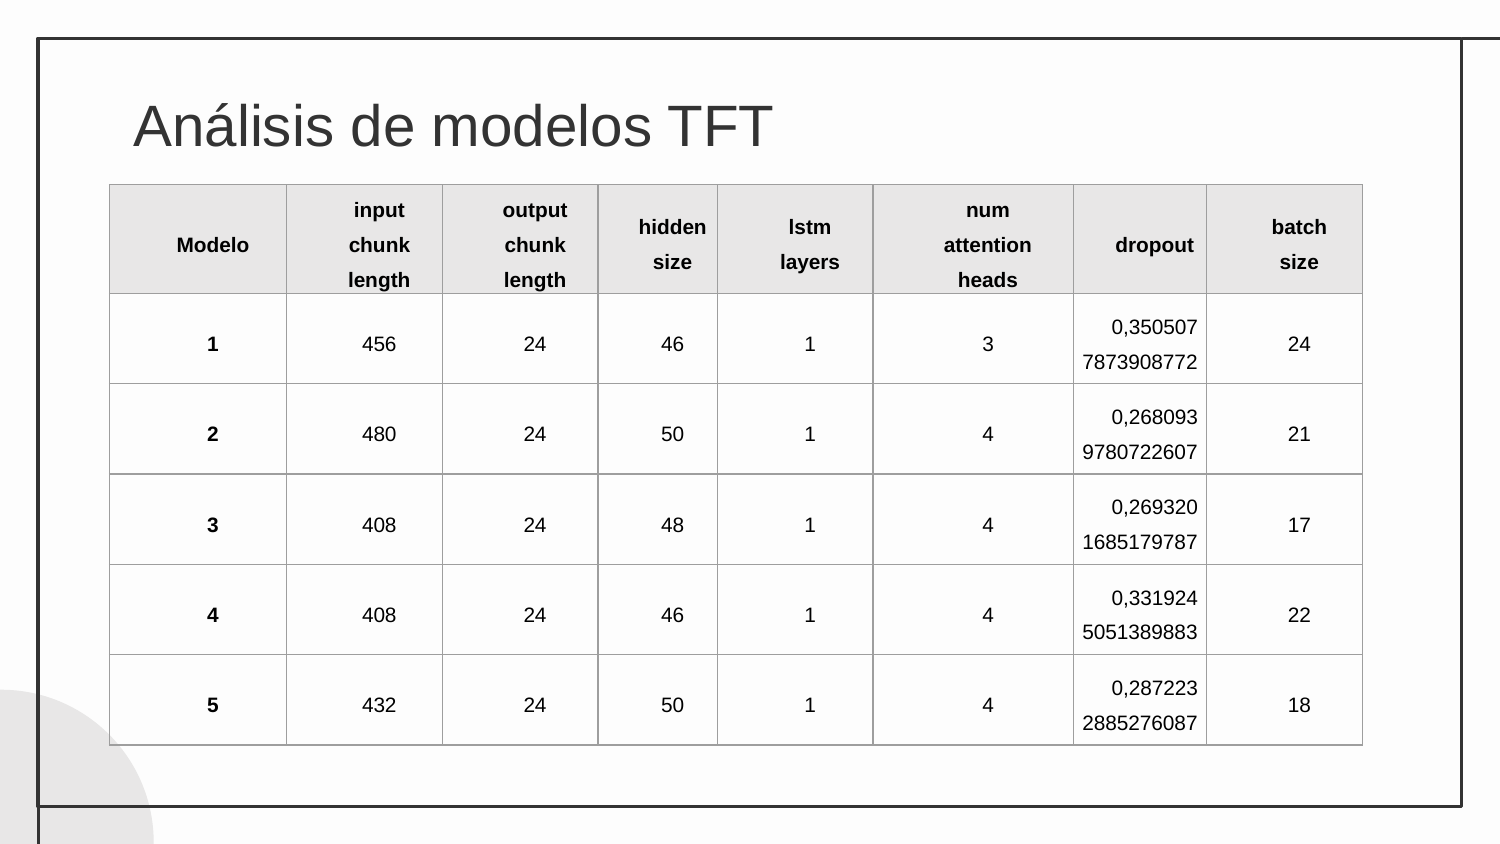

# Análisis de modelos TFT
| Modelo | input chunk length | output chunk length | hidden size | lstm layers | num attention heads | dropout | batch size |
| --- | --- | --- | --- | --- | --- | --- | --- |
| 1 | 456 | 24 | 46 | 1 | 3 | 0,3505077873908772 | 24 |
| 2 | 480 | 24 | 50 | 1 | 4 | 0,2680939780722607 | 21 |
| 3 | 408 | 24 | 48 | 1 | 4 | 0,2693201685179787 | 17 |
| 4 | 408 | 24 | 46 | 1 | 4 | 0,3319245051389883 | 22 |
| 5 | 432 | 24 | 50 | 1 | 4 | 0,2872232885276087 | 18 |